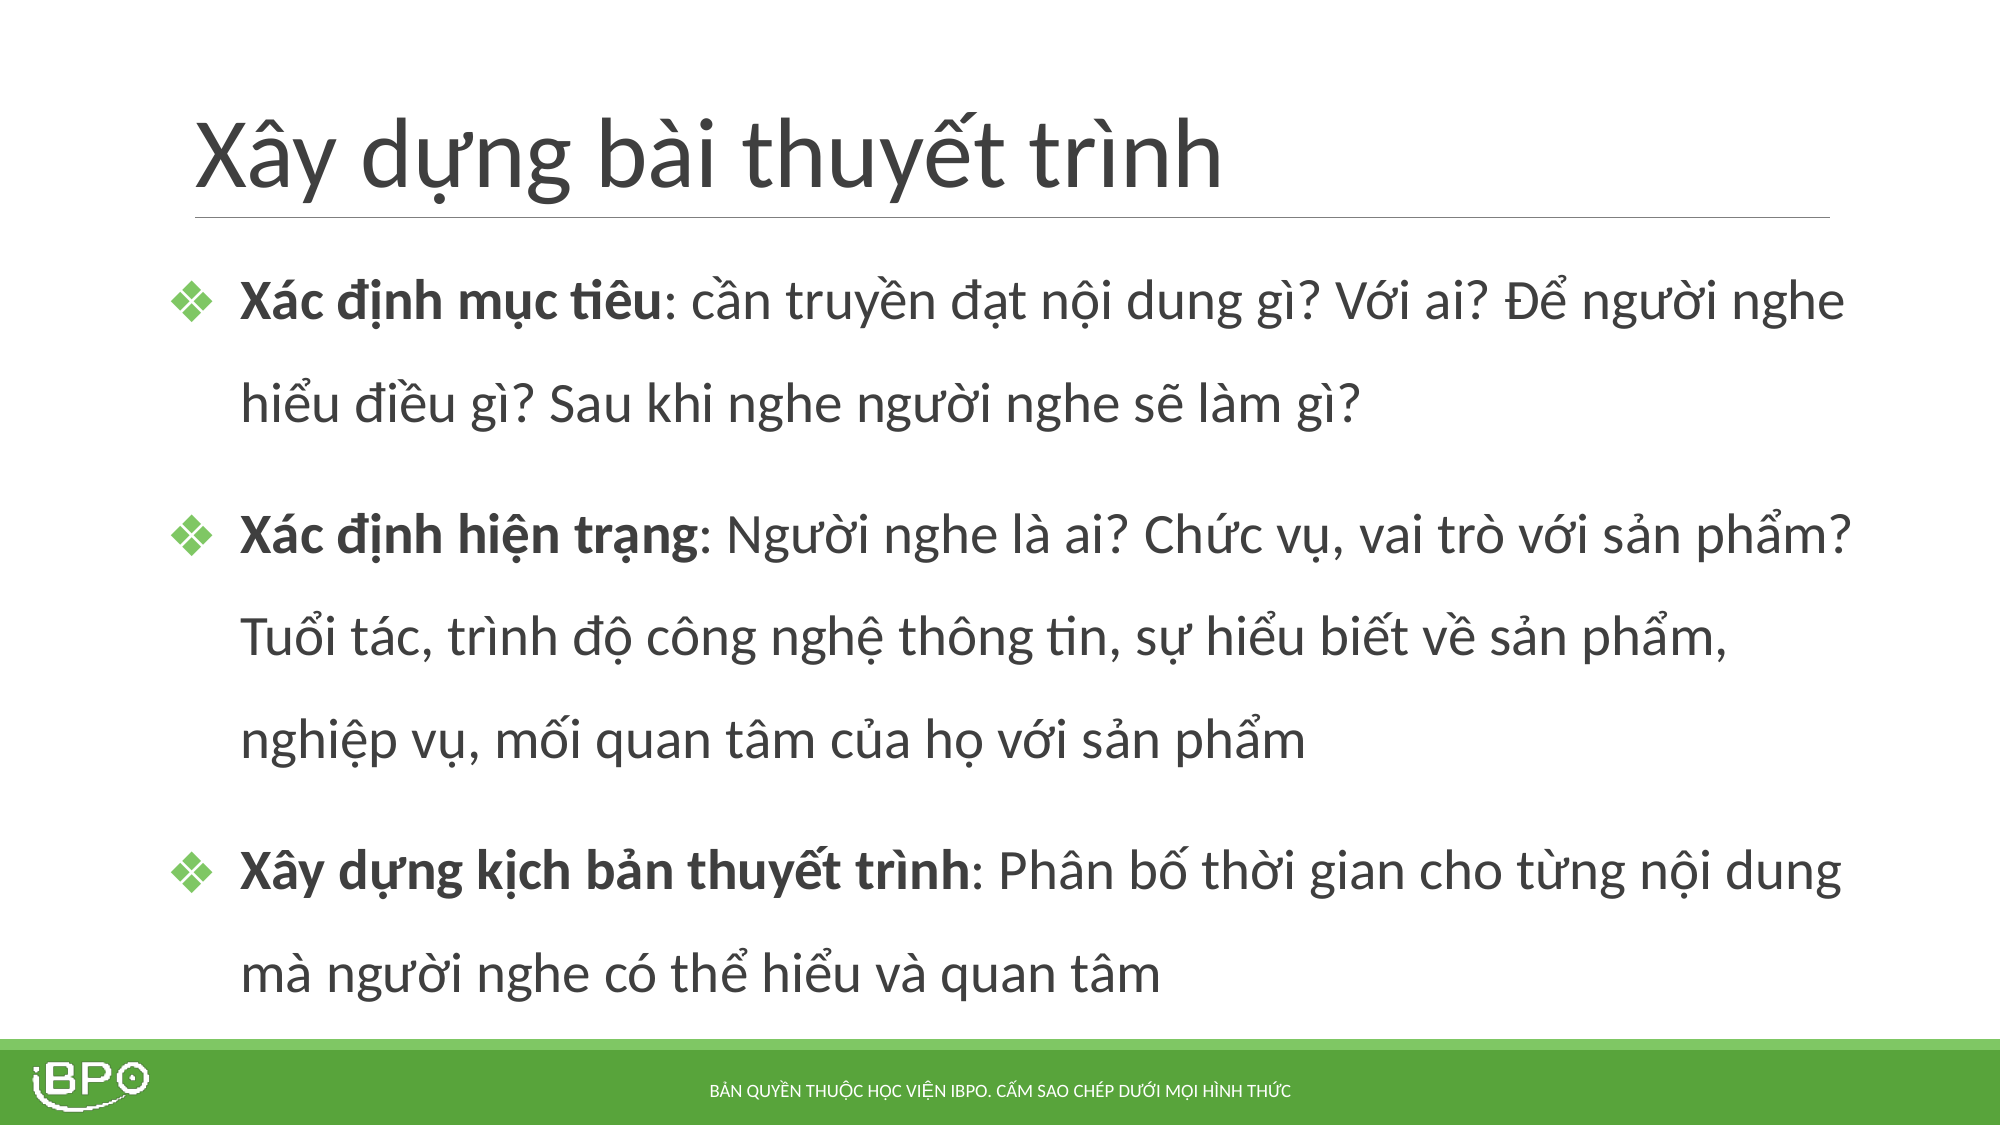

# Xây dựng bài thuyết trình
Xác định mục tiêu: cần truyền đạt nội dung gì? Với ai? Để người nghe hiểu điều gì? Sau khi nghe người nghe sẽ làm gì?
Xác định hiện trạng: Người nghe là ai? Chức vụ, vai trò với sản phẩm? Tuổi tác, trình độ công nghệ thông tin, sự hiểu biết về sản phẩm, nghiệp vụ, mối quan tâm của họ với sản phẩm
Xây dựng kịch bản thuyết trình: Phân bố thời gian cho từng nội dung mà người nghe có thể hiểu và quan tâm
BẢN QUYỀN THUỘC HỌC VIỆN IBPO. CẤM SAO CHÉP DƯỚI MỌI HÌNH THỨC